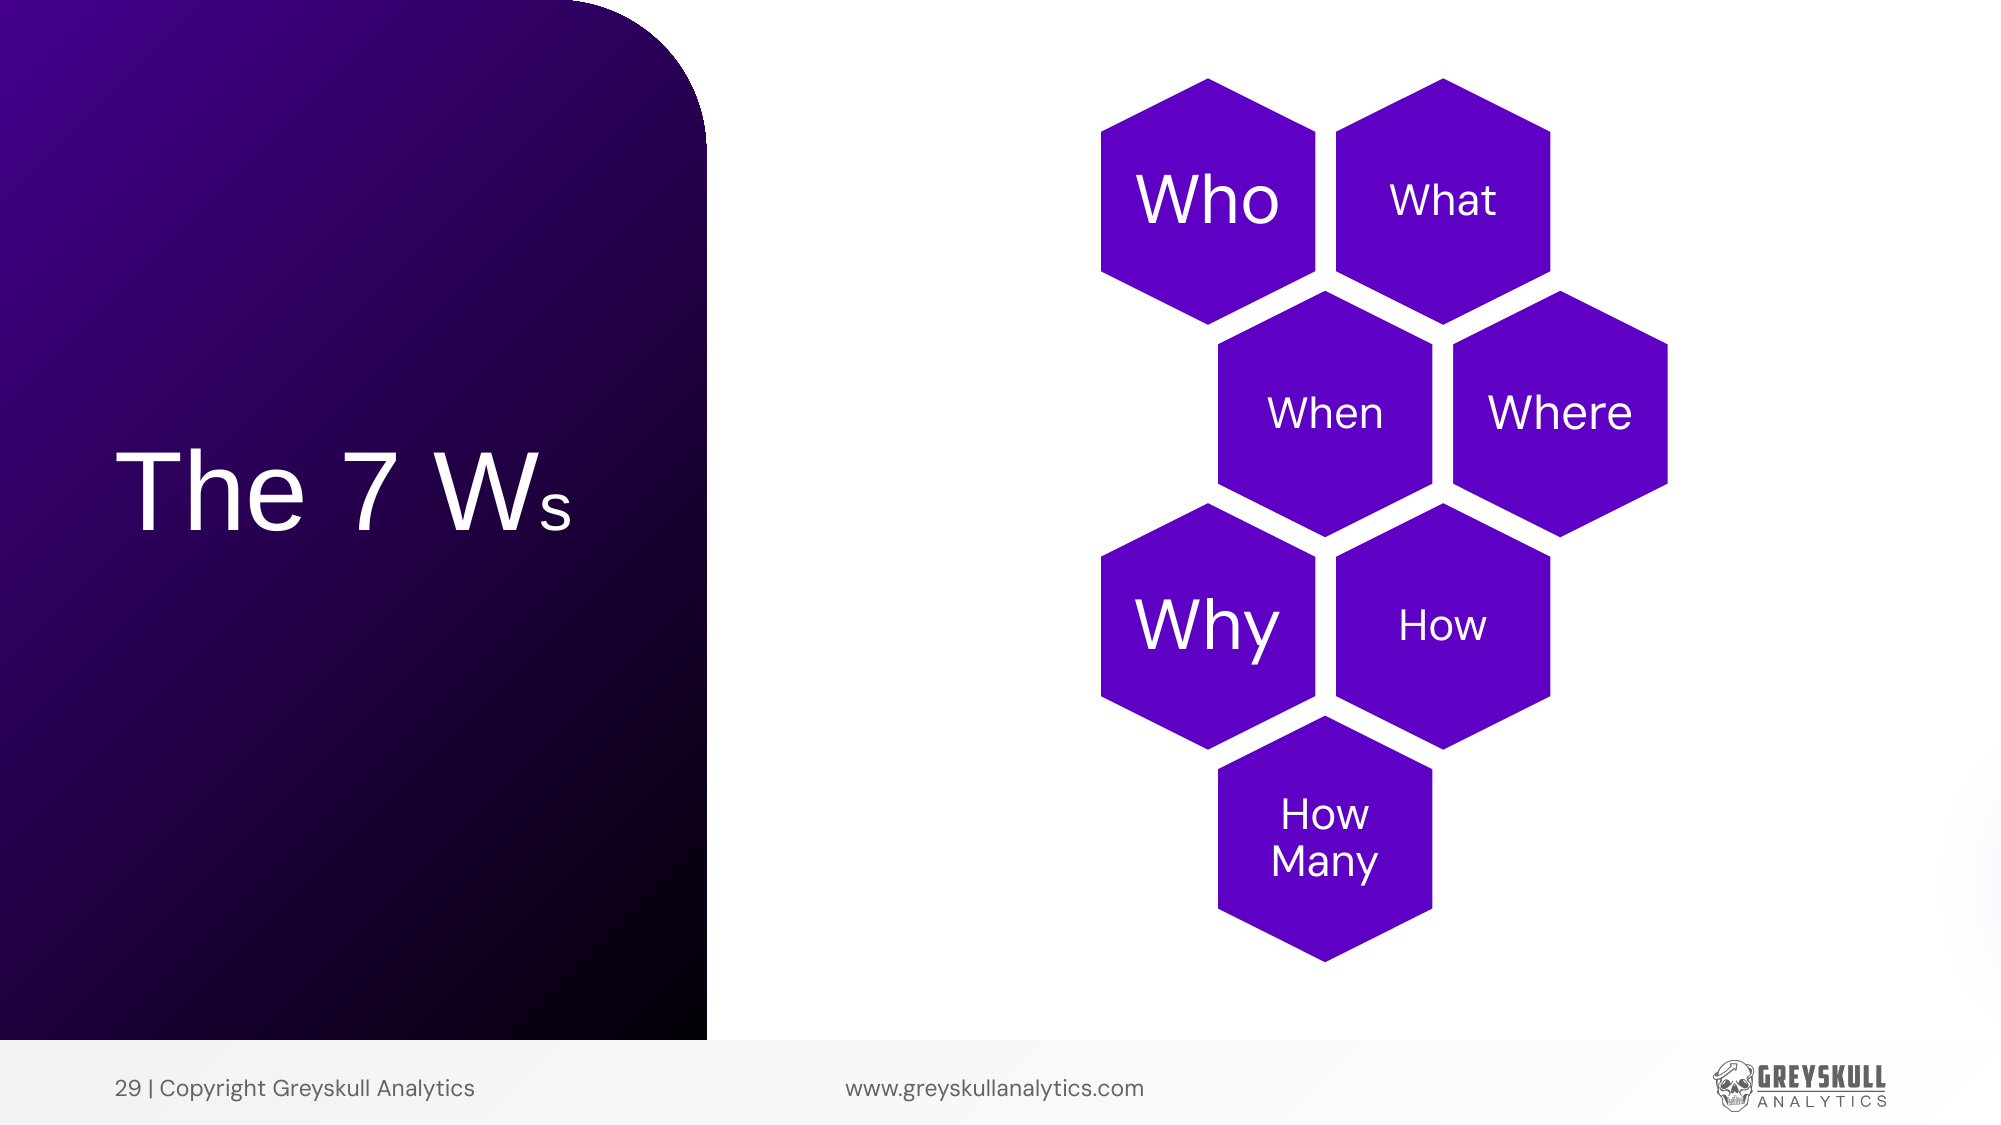

Who
What
When
Where
Why
How
How Many
# The 7 Ws